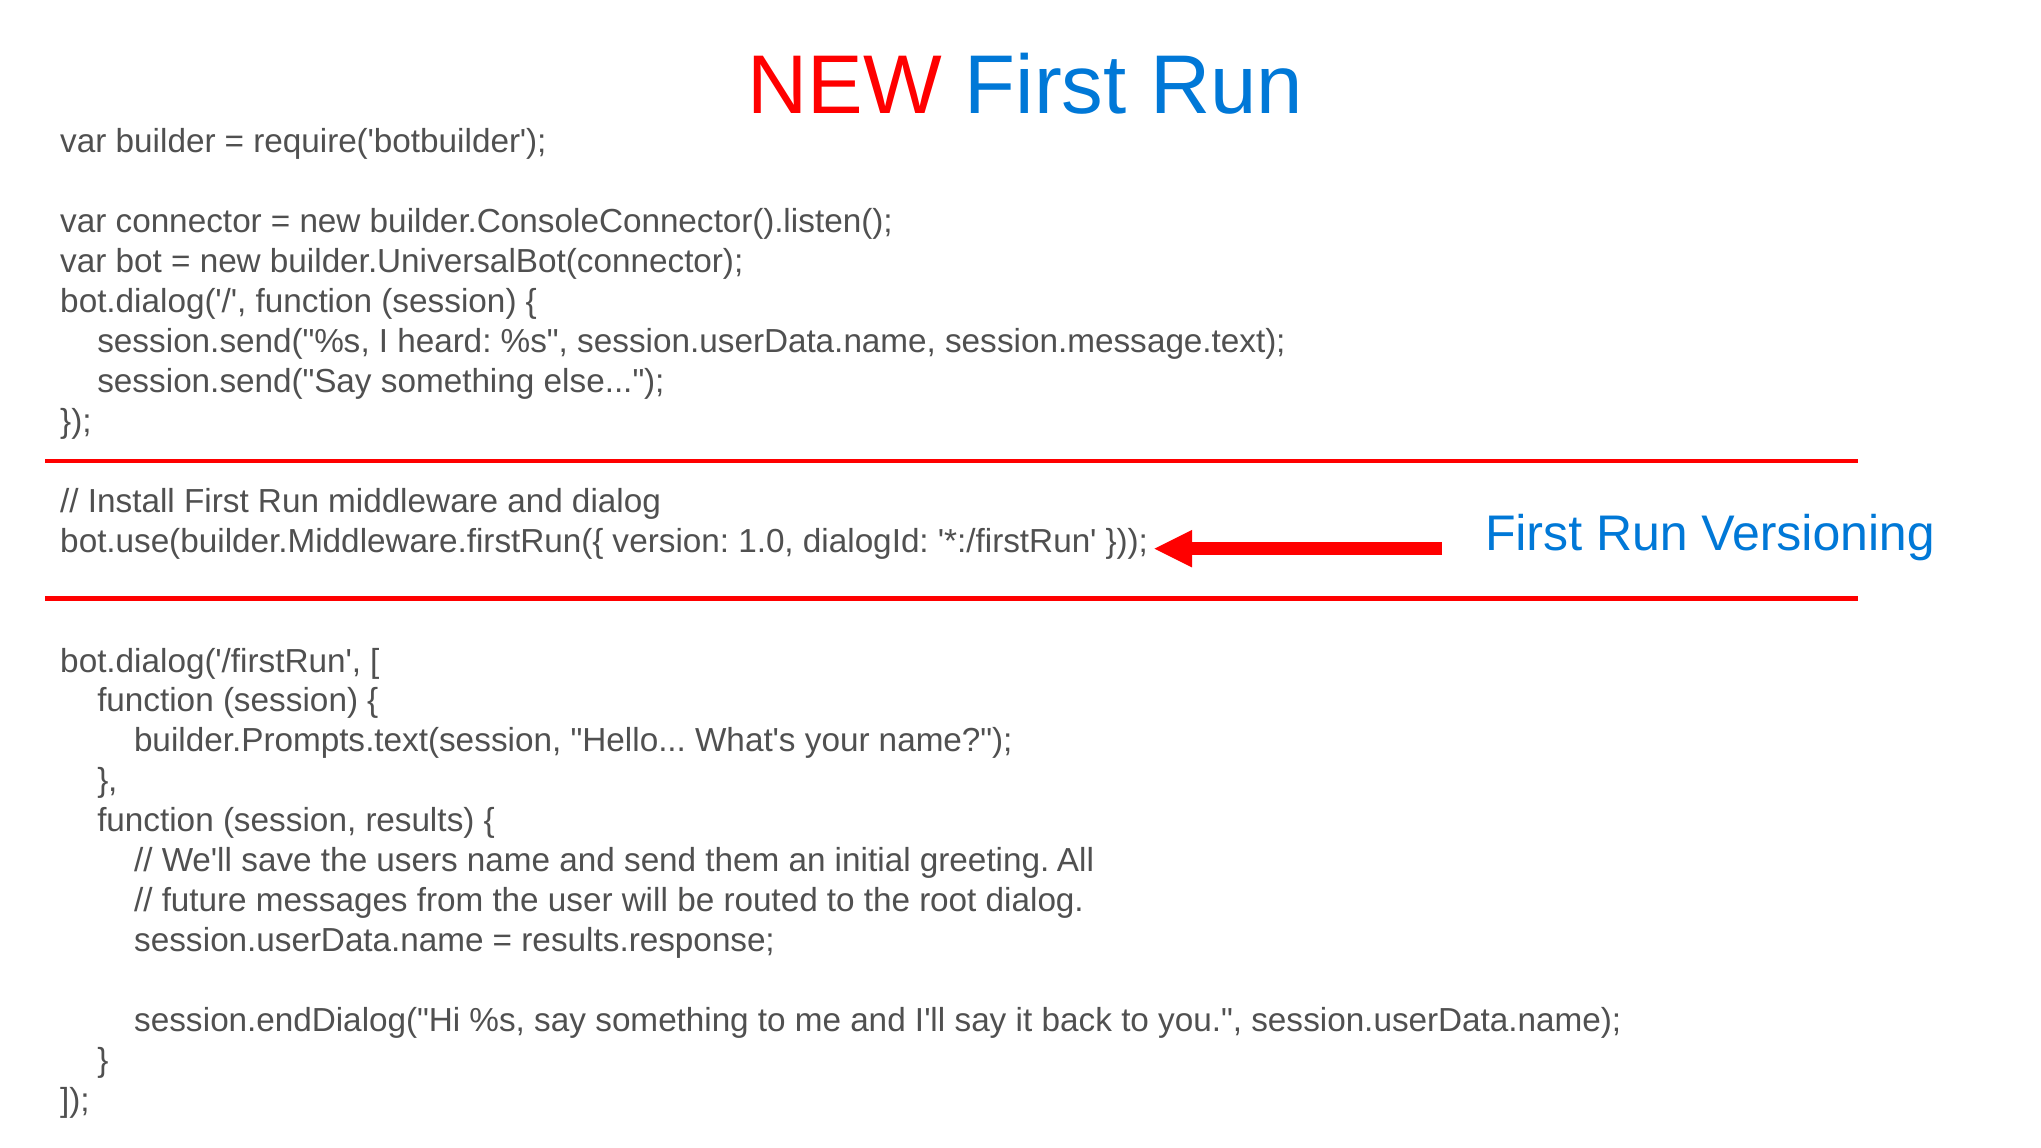

NEW First Run
var builder = require('botbuilder');

var connector = new builder.ConsoleConnector().listen();
var bot = new builder.UniversalBot(connector);
bot.dialog('/', function (session) {
    session.send("%s, I heard: %s", session.userData.name, session.message.text);
    session.send("Say something else...");
});

// Install First Run middleware and dialog
bot.use(builder.Middleware.firstRun({ version: 1.0, dialogId: '*:/firstRun' }));

bot.dialog('/firstRun', [
    function (session) {
        builder.Prompts.text(session, "Hello... What's your name?");
    },
    function (session, results) {
        // We'll save the users name and send them an initial greeting. All
        // future messages from the user will be routed to the root dialog.
        session.userData.name = results.response;

        session.endDialog("Hi %s, say something to me and I'll say it back to you.", session.userData.name);
    }
]);
First Run Versioning